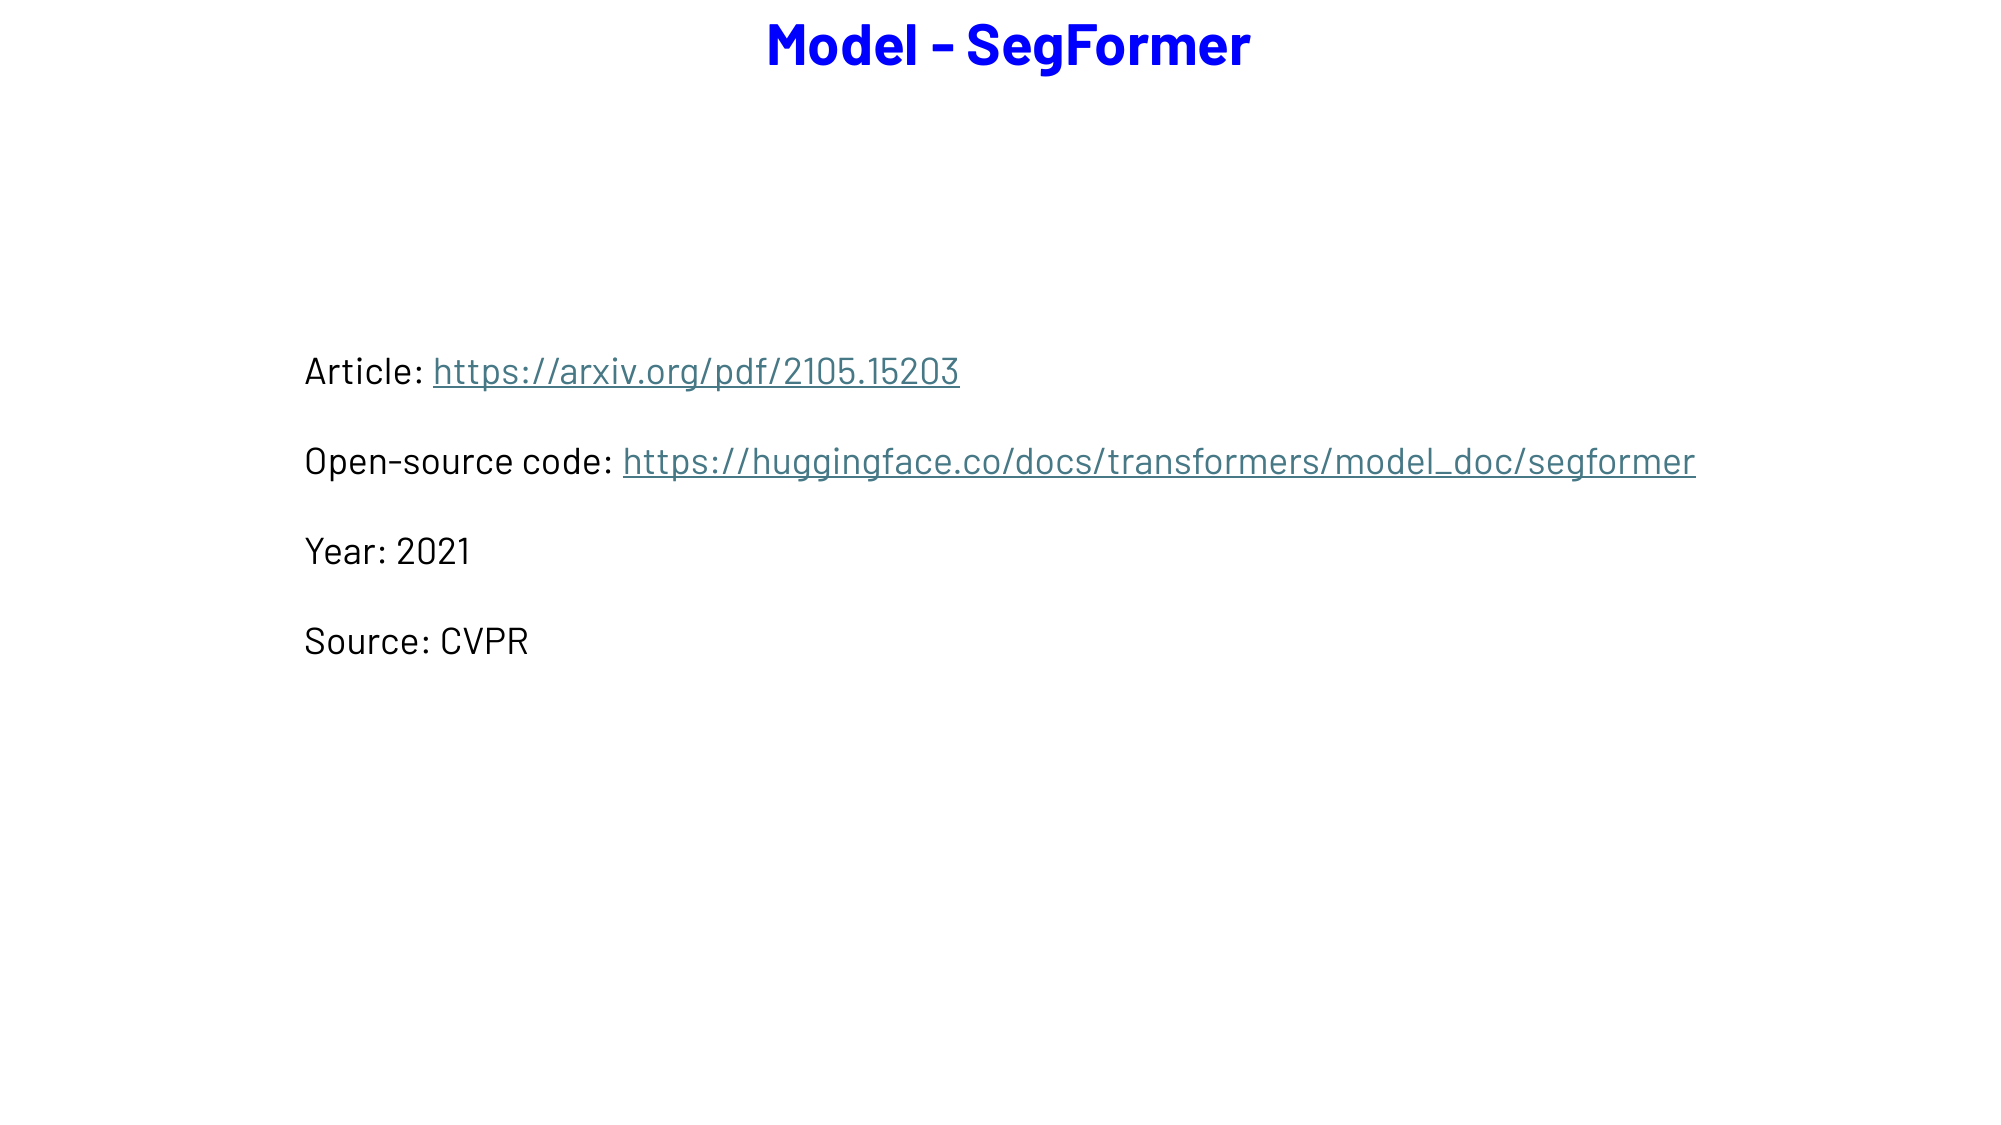

Model - SegFormer
Article: https://arxiv.org/pdf/2105.15203

Open-source code: https://huggingface.co/docs/transformers/model_doc/segformer

Year: 2021

Source: CVPR